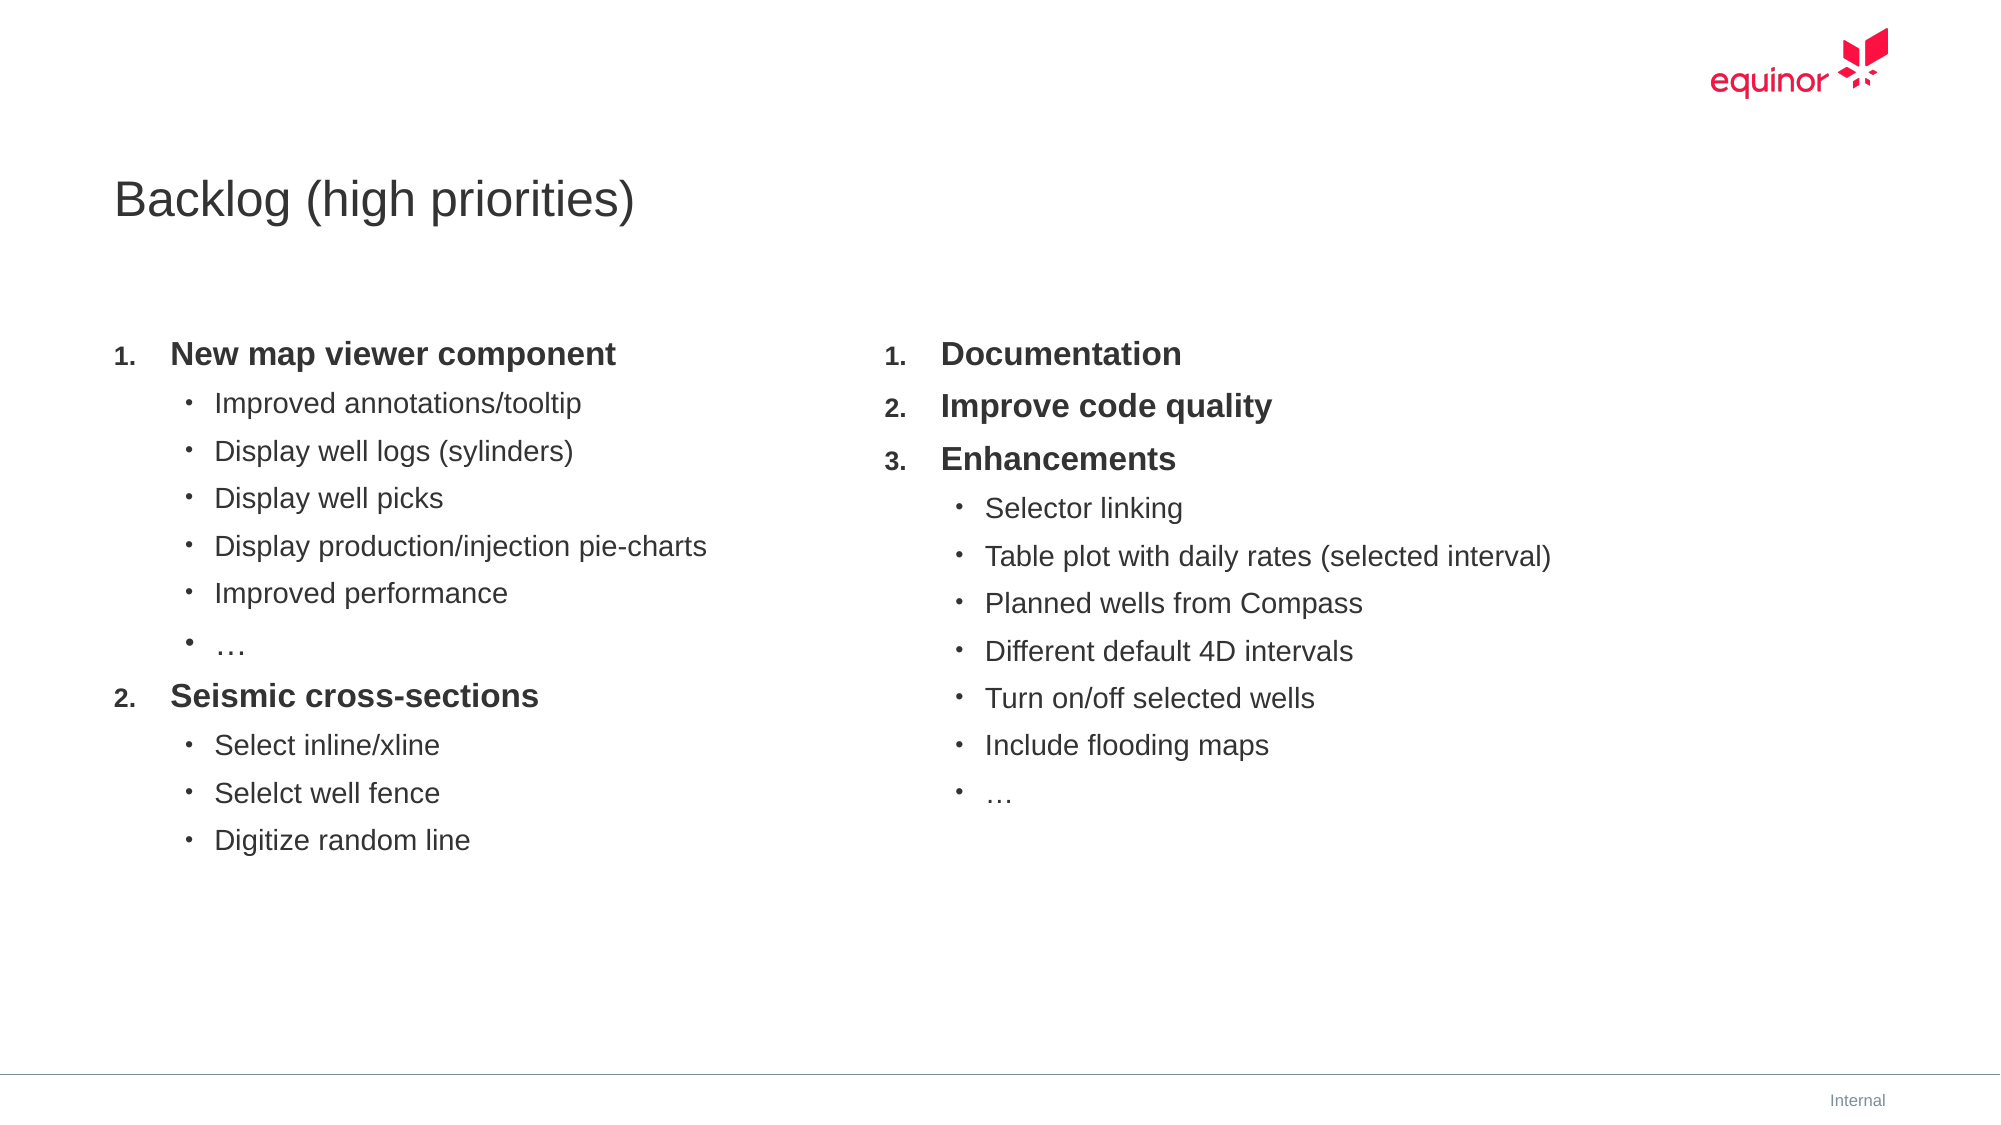

# Backlog (high priorities)
New map viewer component
Improved annotations/tooltip
Display well logs (sylinders)
Display well picks
Display production/injection pie-charts
Improved performance
…
Seismic cross-sections
Select inline/xline
Selelct well fence
Digitize random line

Documentation
Improve code quality
Enhancements
Selector linking
Table plot with daily rates (selected interval)
Planned wells from Compass
Different default 4D intervals
Turn on/off selected wells
Include flooding maps
…